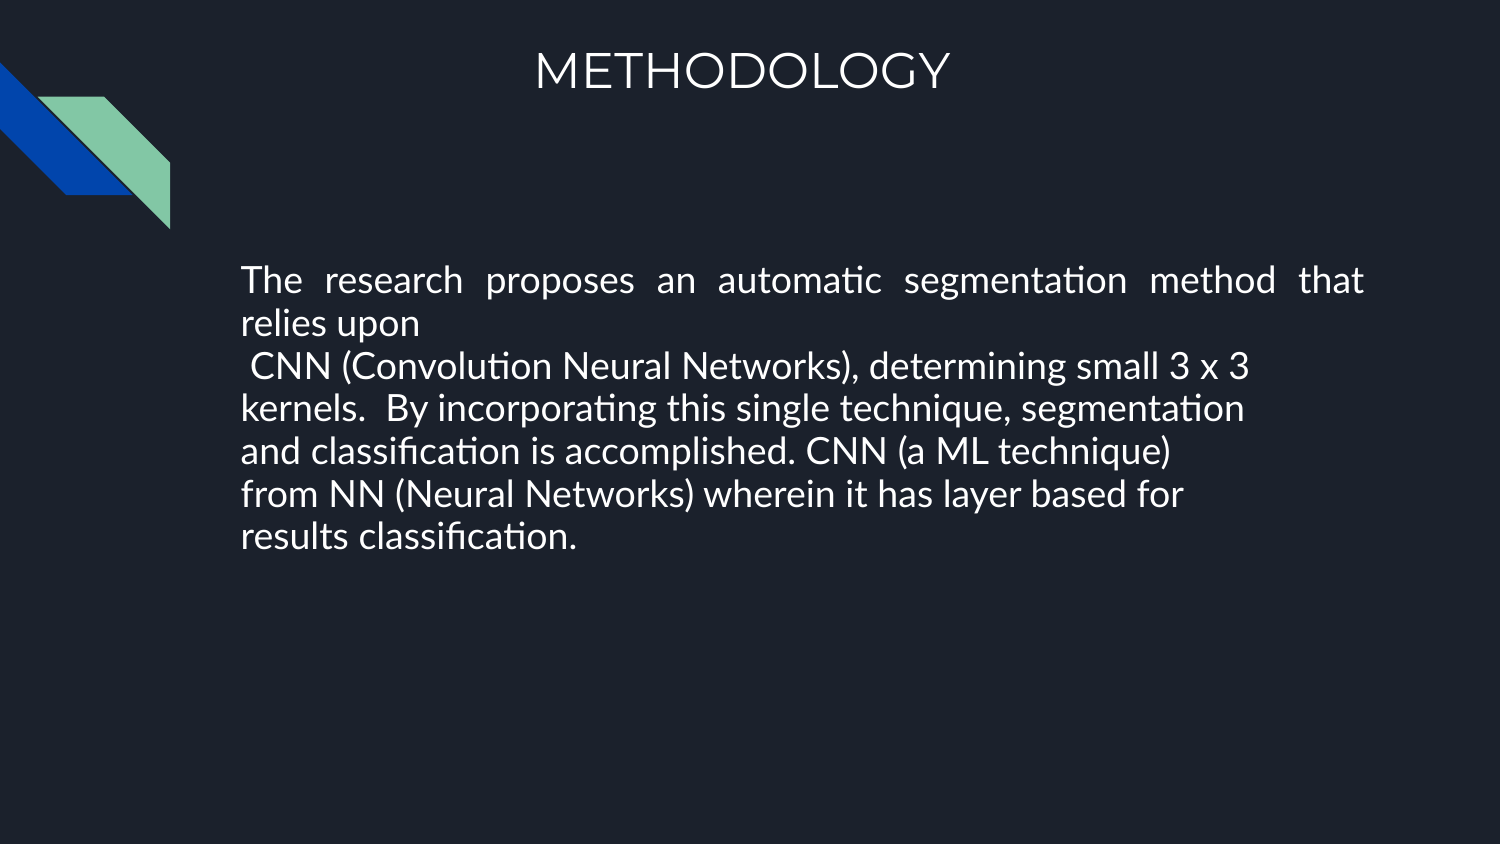

# METHODOLOGY

The research proposes an automatic segmentation method that relies upon
 CNN (Convolution Neural Networks), determining small 3 x 3
kernels.  By incorporating this single technique, segmentation
and classification is accomplished. CNN (a ML technique)
from NN (Neural Networks) wherein it has layer based for
results classification.